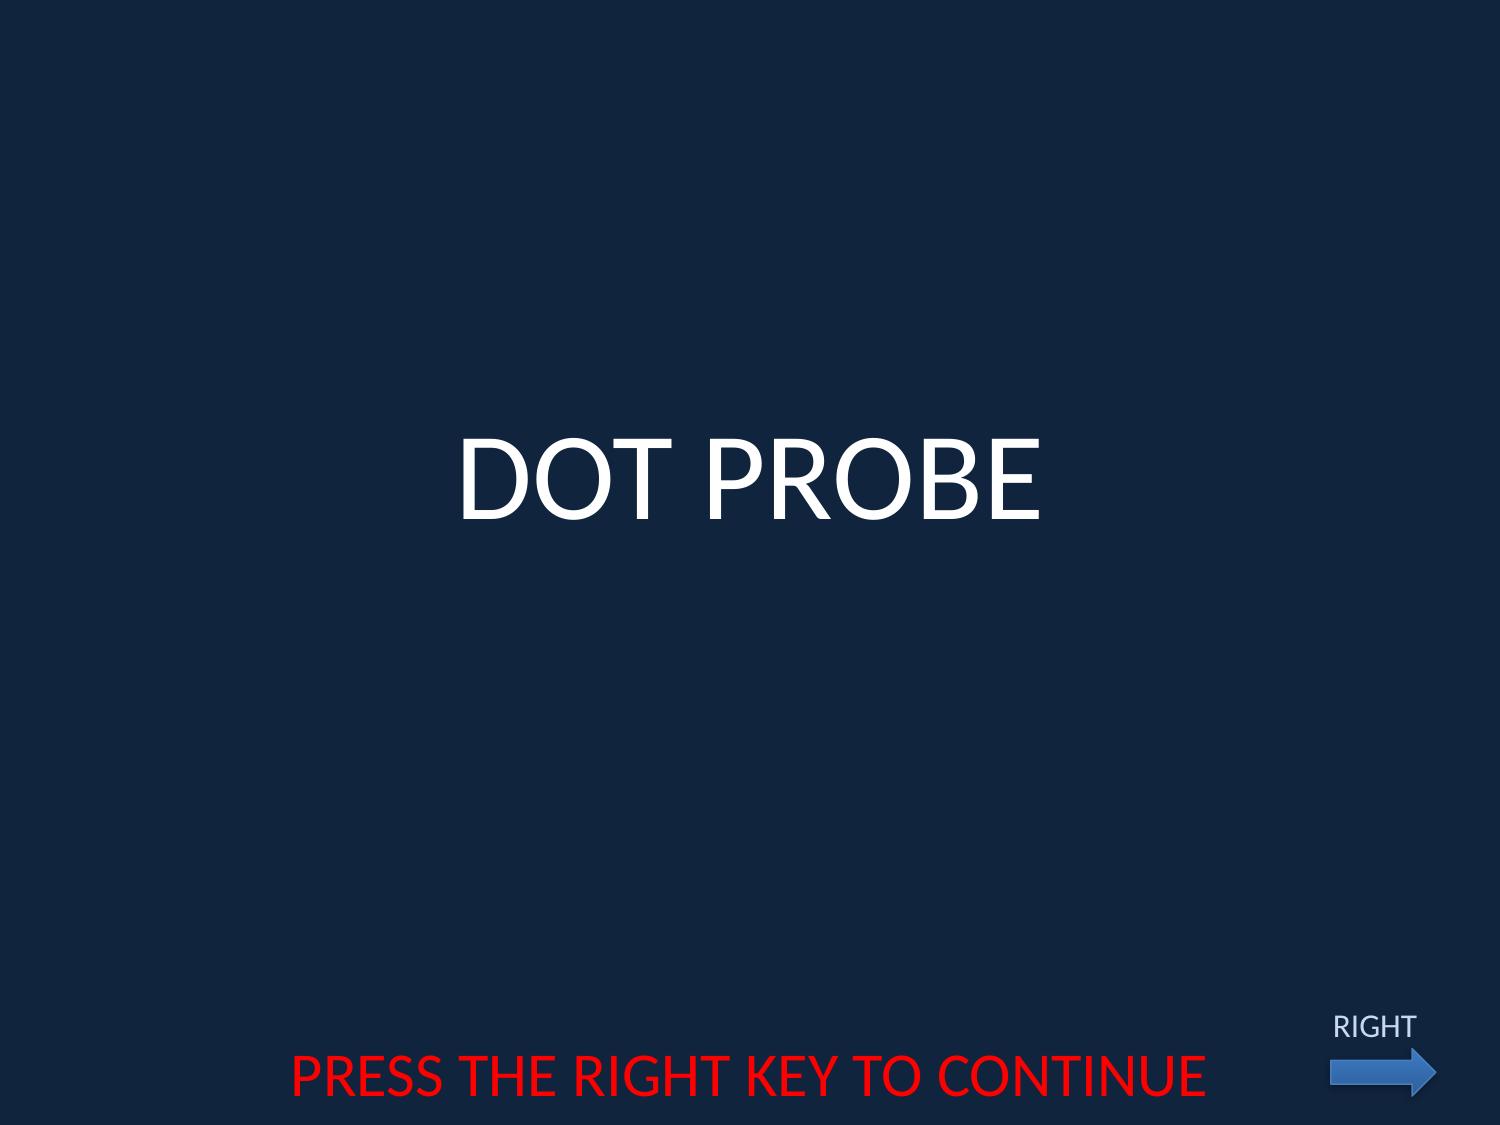

# DOT PROBE
RIGHT
PRESS THE RIGHT KEY TO CONTINUE